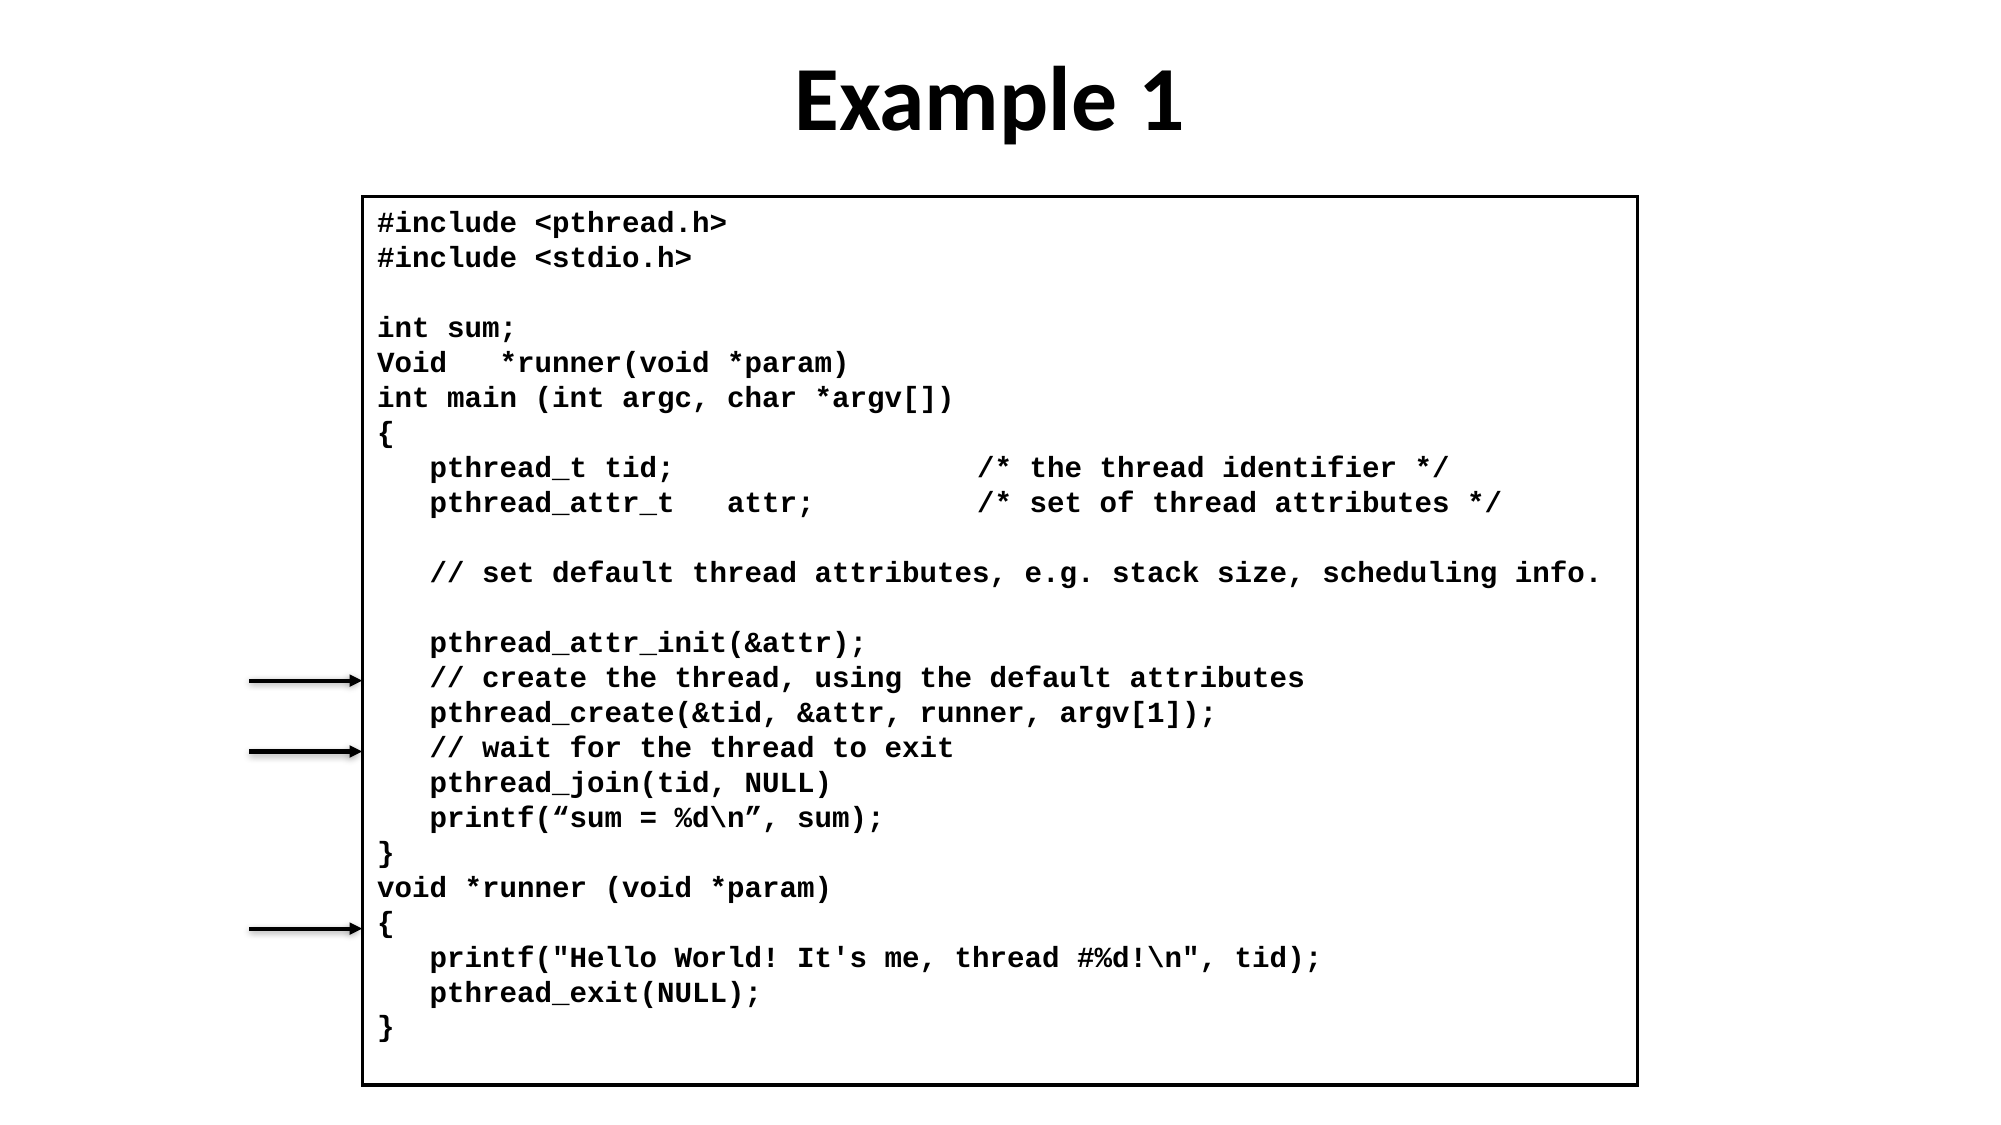

# Example 1
#include <pthread.h>
#include <stdio.h>

int sum;
Void   *runner(void *param)
int main (int argc, char *argv[])
{
   pthread_t tid;			/* the thread identifier */
   pthread_attr_t   attr; 	/* set of thread attributes */

   // set default thread attributes, e.g. stack size, scheduling info.
   pthread_attr_init(&attr);
   // create the thread, using the default attributes
   pthread_create(&tid, &attr, runner, argv[1]);
   // wait for the thread to exit
   pthread_join(tid, NULL)
   printf(“sum = %d\n”, sum);
}
void *runner (void *param)
{
   printf("Hello World! It's me, thread #%d!\n", tid);
   pthread_exit(NULL);
}